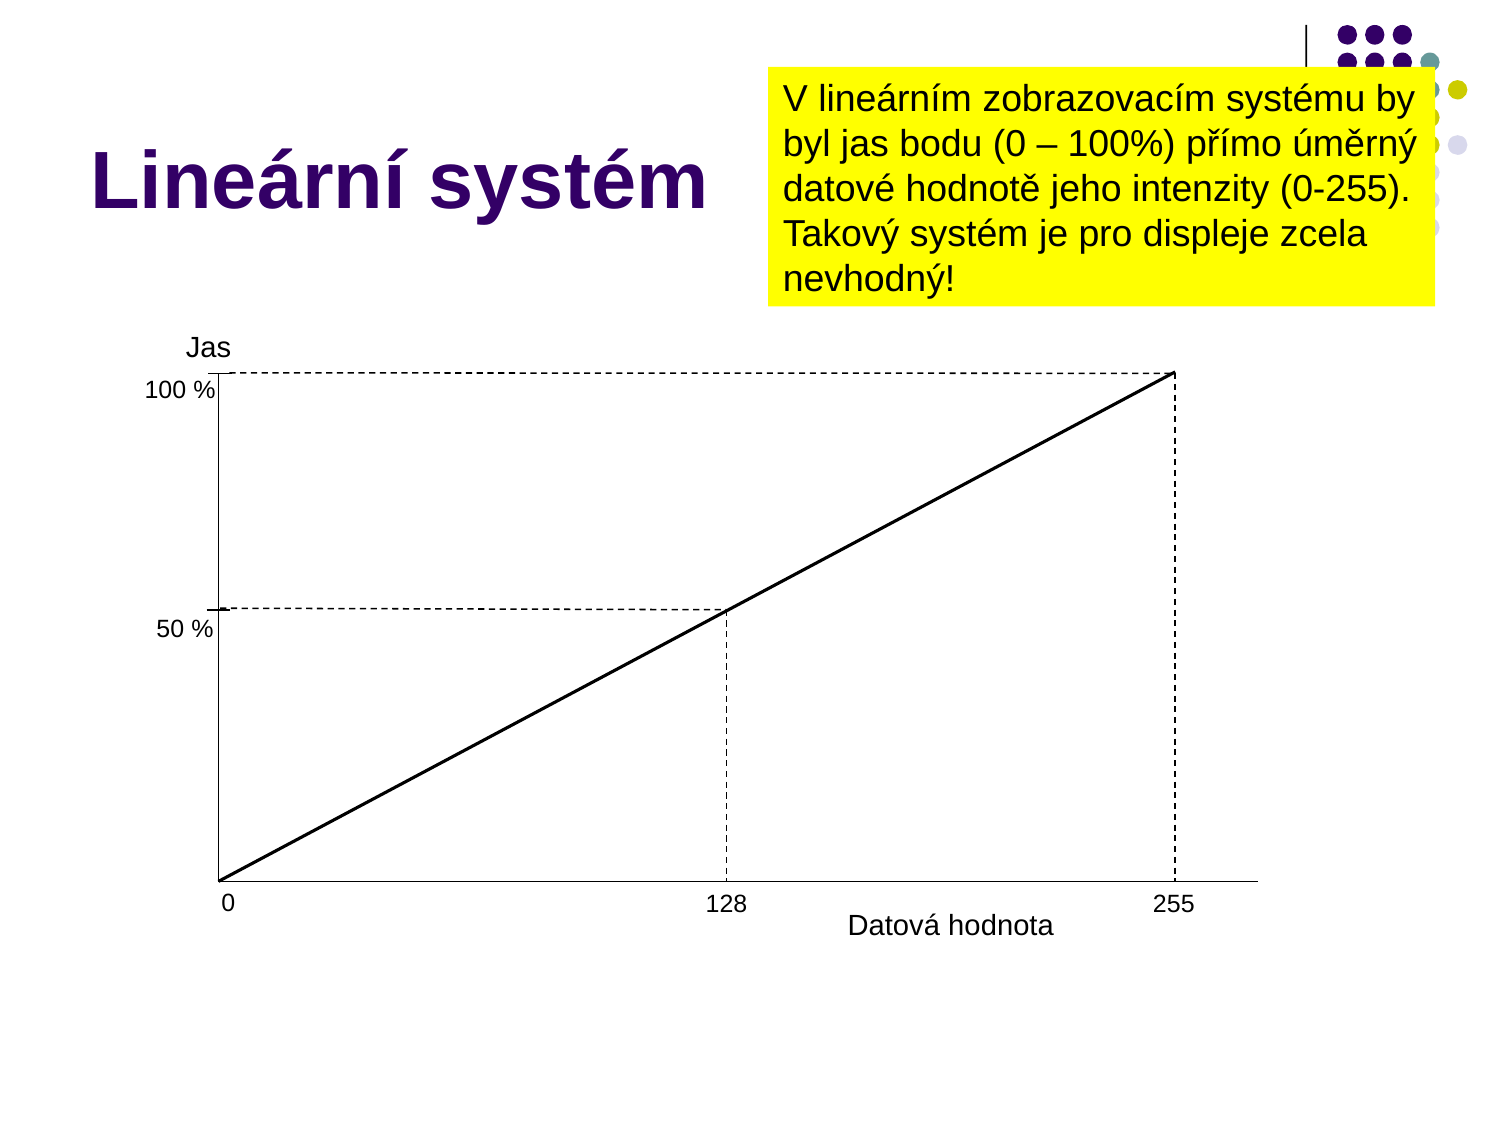

# Lineární systém
V lineárním zobrazovacím systému by byl jas bodu (0 – 100%) přímo úměrný datové hodnotě jeho intenzity (0-255). Takový systém je pro displeje zcela nevhodný!
Jas
100 %
50 %
0
128
255
Datová hodnota